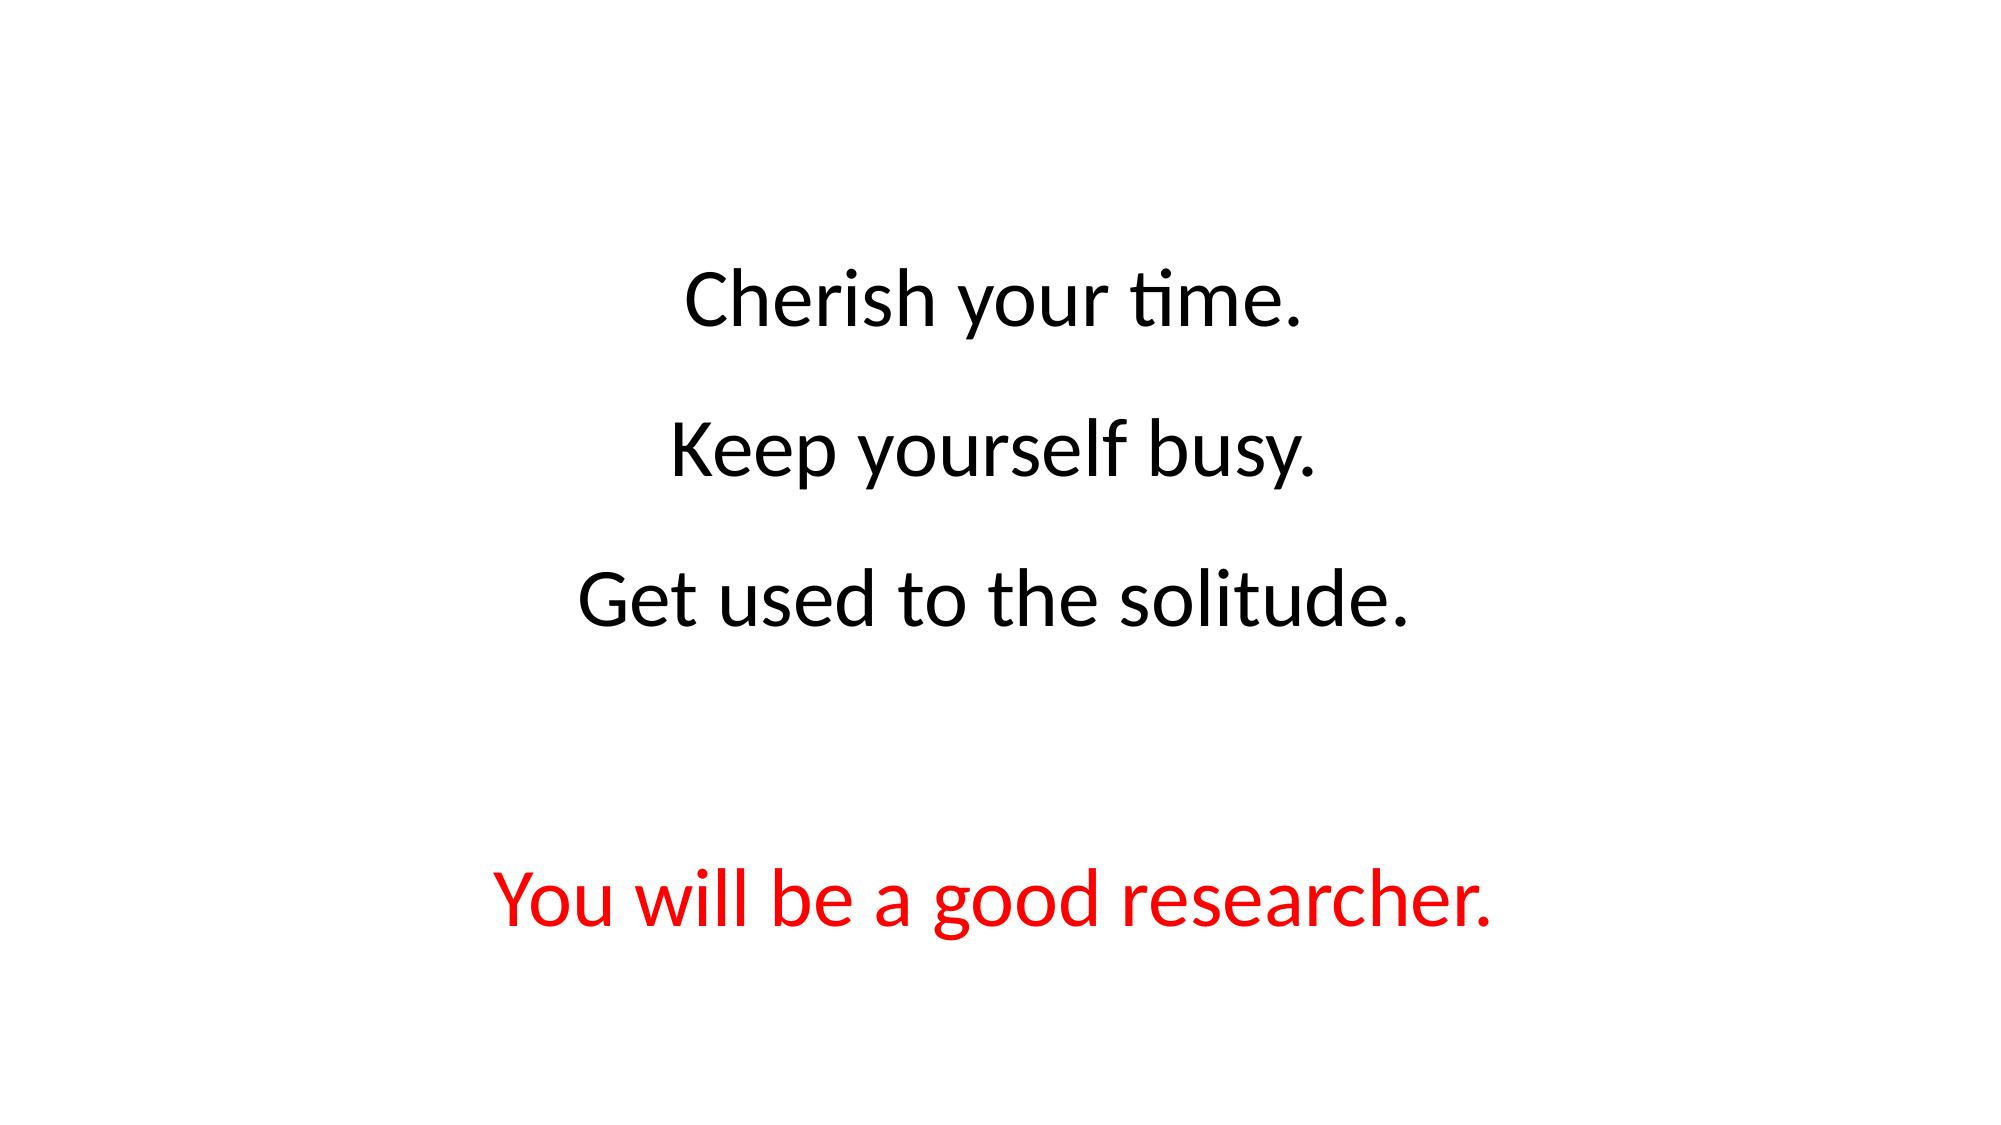

Cherish your time.
Keep yourself busy.
Get used to the solitude.

You will be a good researcher.